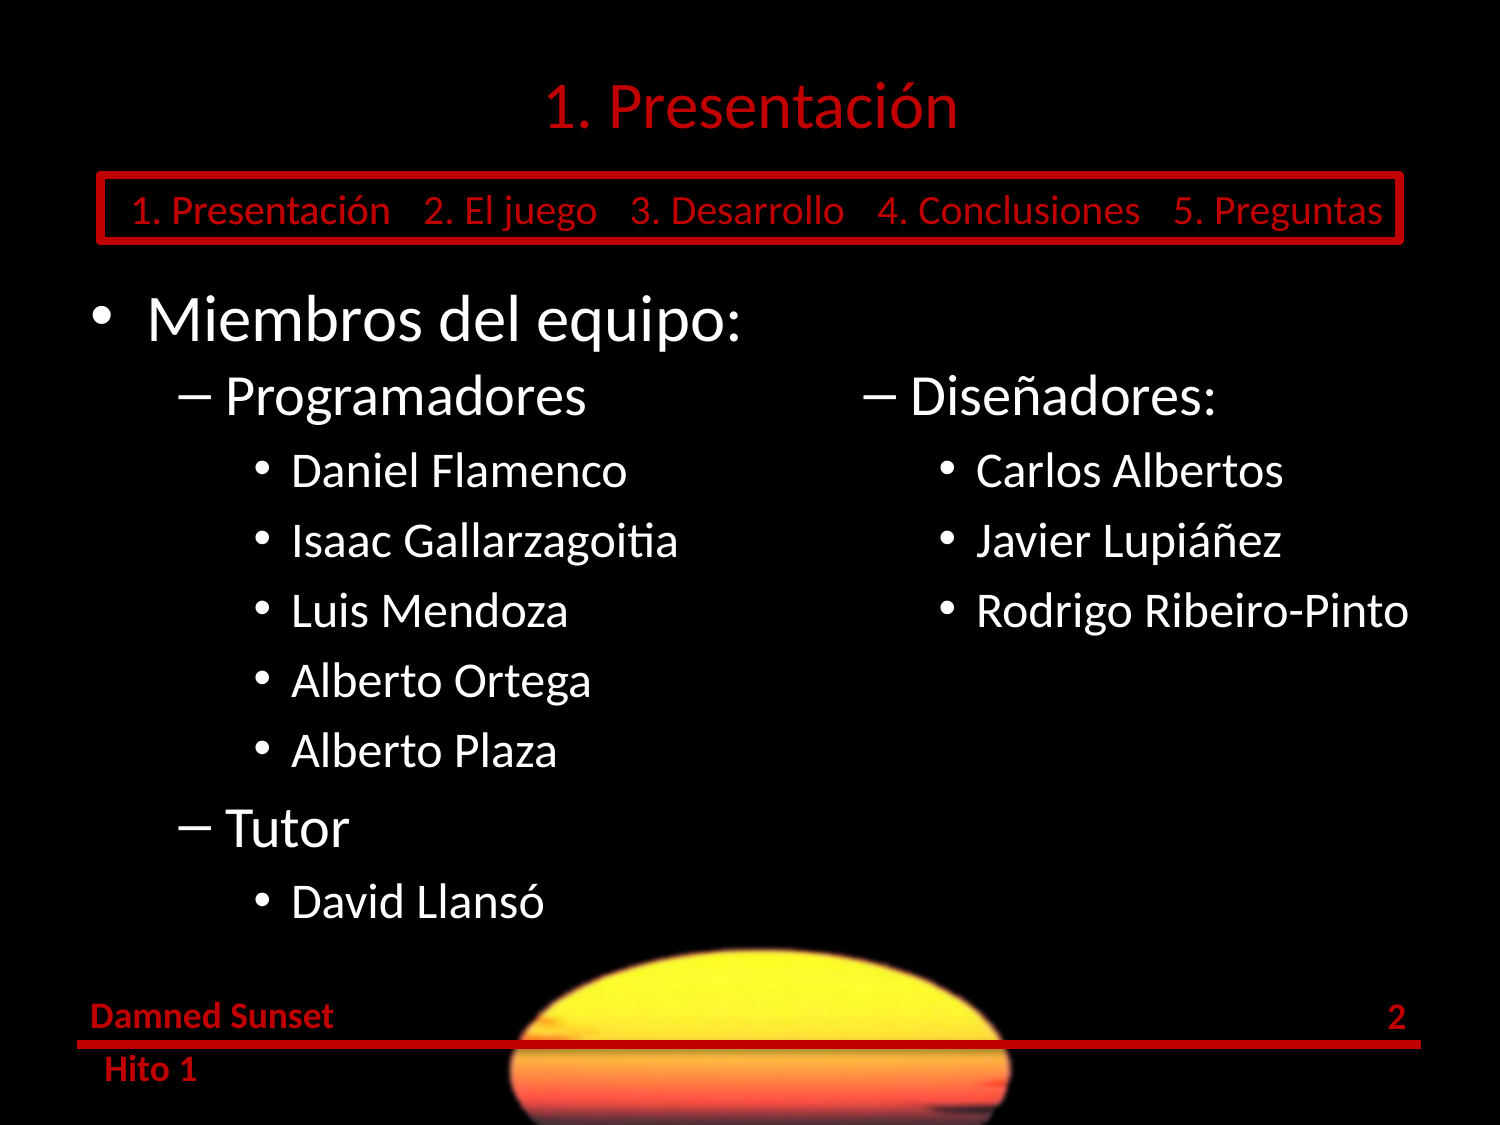

# 1. Presentación
Miembros del equipo:
Programadores
Daniel Flamenco
Isaac Gallarzagoitia
Luis Mendoza
Alberto Ortega
Alberto Plaza
Tutor
David Llansó
Diseñadores:
Carlos Albertos
Javier Lupiáñez
Rodrigo Ribeiro-Pinto
2